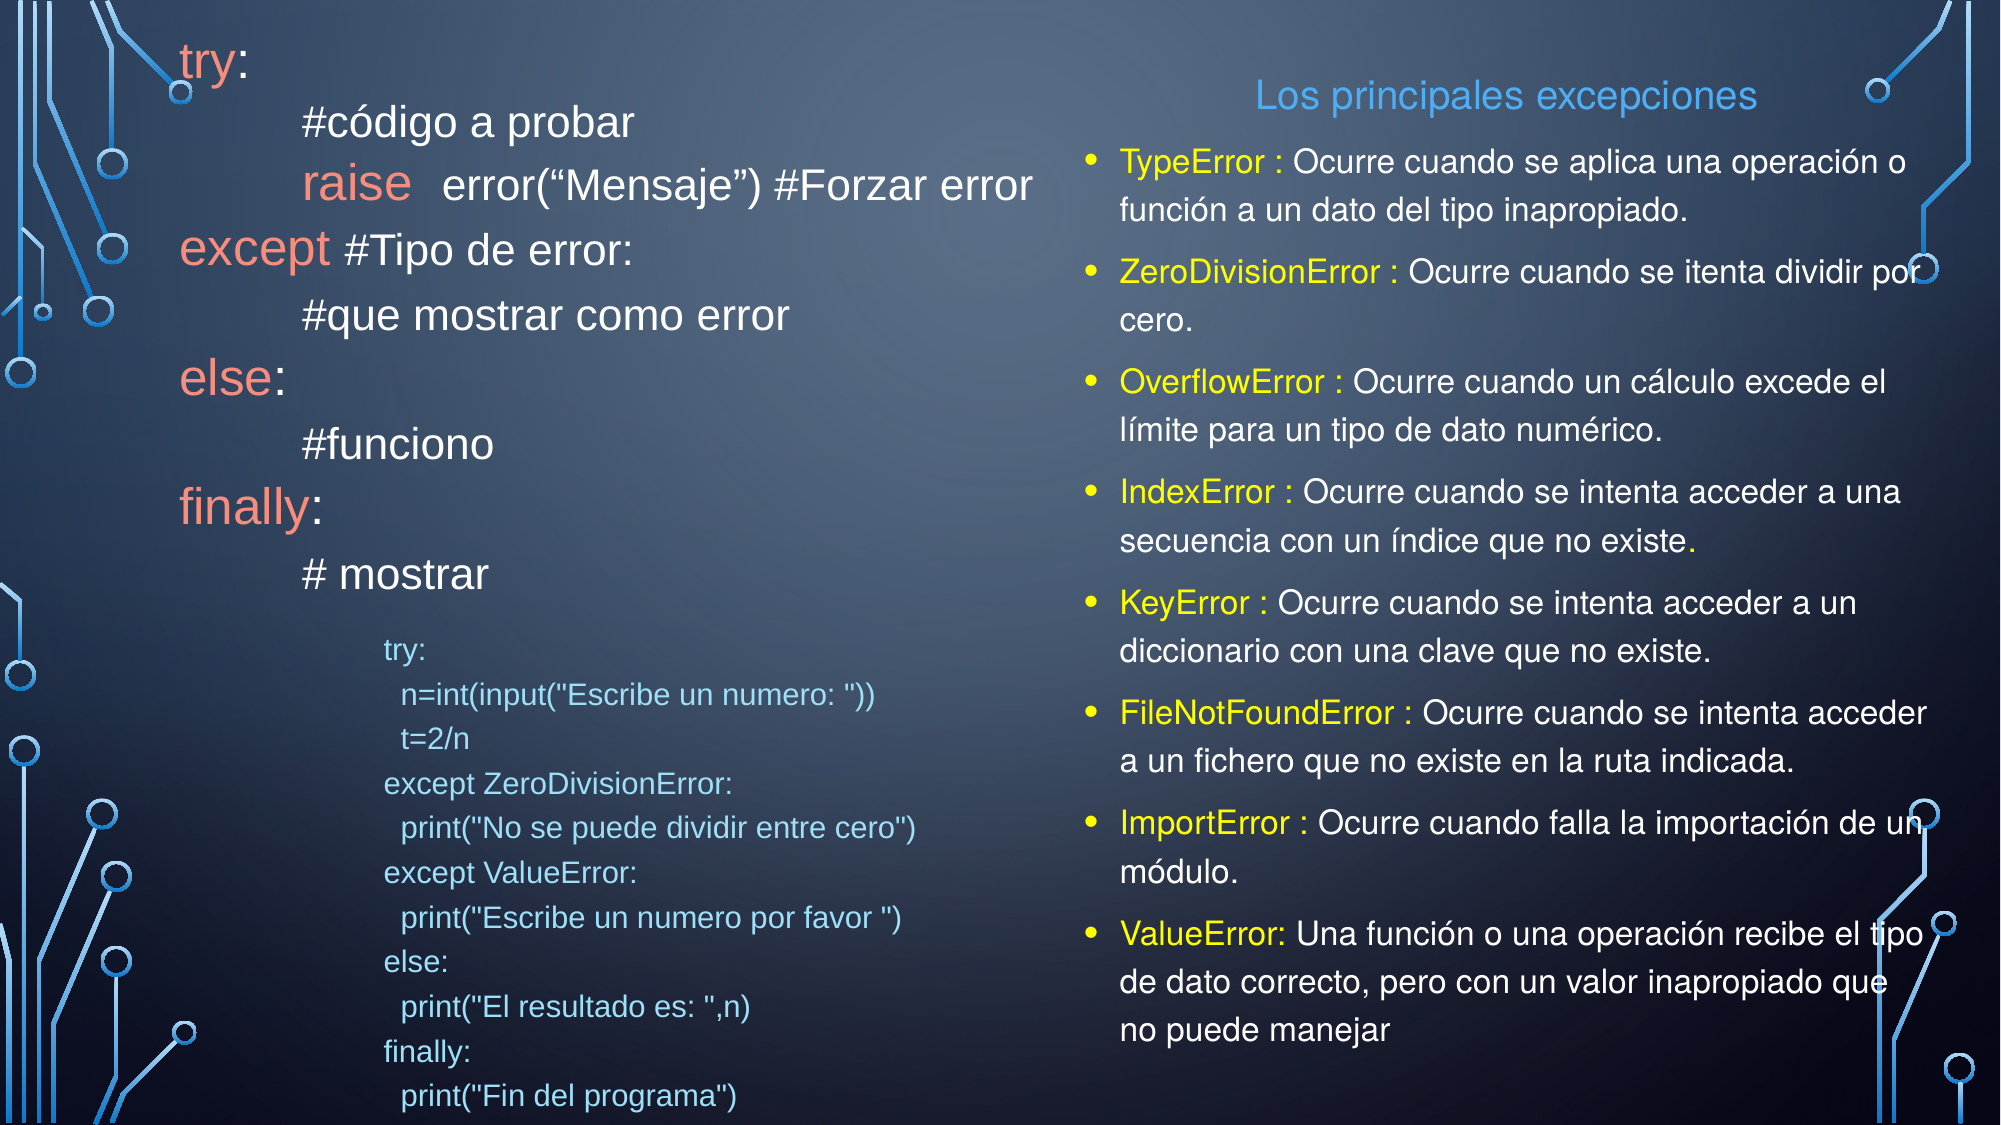

try:
	#código a probar
	raise  error(“Mensaje”) #Forzar error
except #Tipo de error:
	#que mostrar como error
else:
	#funciono
finally:
	# mostrar

Los principales excepciones
TypeError : Ocurre cuando se aplica una operación o función a un dato del tipo inapropiado.
ZeroDivisionError : Ocurre cuando se itenta dividir por cero.
OverflowError : Ocurre cuando un cálculo excede el límite para un tipo de dato numérico.
IndexError : Ocurre cuando se intenta acceder a una secuencia con un índice que no existe.
KeyError : Ocurre cuando se intenta acceder a un diccionario con una clave que no existe.
FileNotFoundError : Ocurre cuando se intenta acceder a un fichero que no existe en la ruta indicada.
ImportError : Ocurre cuando falla la importación de un módulo.
ValueError: Una función o una operación recibe el tipo de dato correcto, pero con un valor inapropiado que no puede manejar

try:
  n=int(input("Escribe un numero: "))
  t=2/n
except ZeroDivisionError:
  print("No se puede dividir entre cero")
except ValueError:
  print("Escribe un numero por favor ")
else:
  print("El resultado es: ",n)
finally:
  print("Fin del programa")